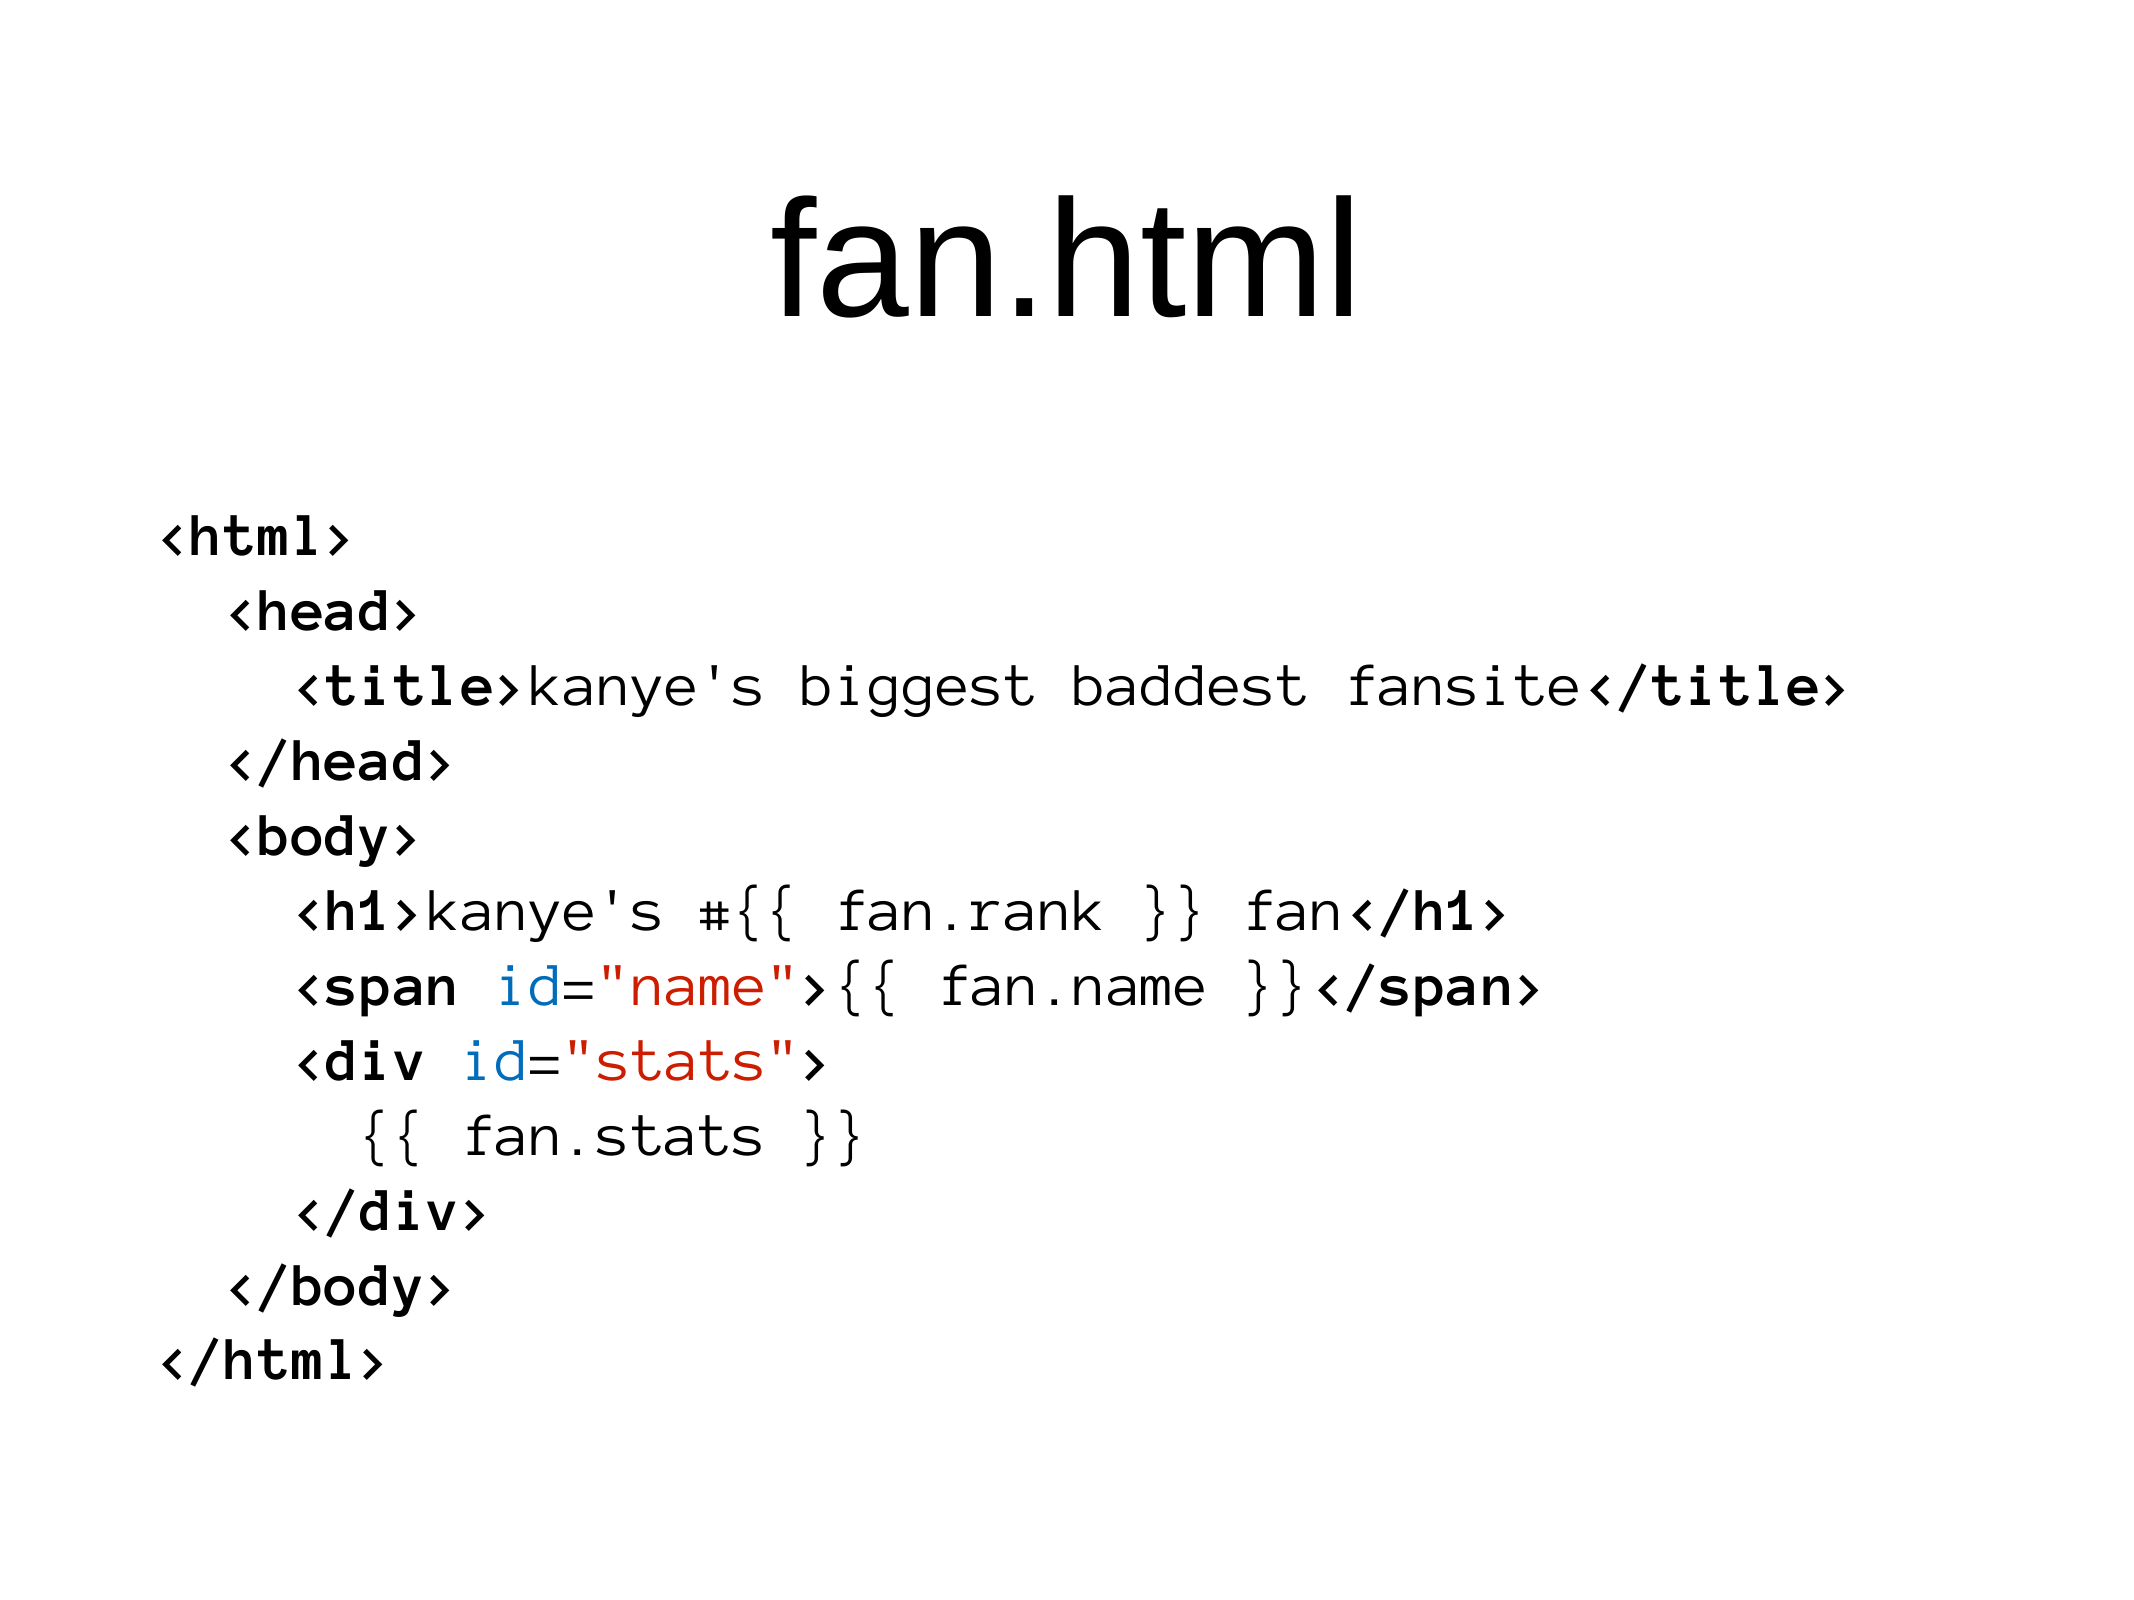

# fan.html
<html>
  <head>
    <title>kanye's biggest baddest fansite</title>
  </head>
  <body>
    <h1>kanye's #{{ fan.rank }} fan</h1>
    <span id="name">{{ fan.name }}</span>
    <div id="stats">
      {{ fan.stats }}
    </div>
  </body>
</html>